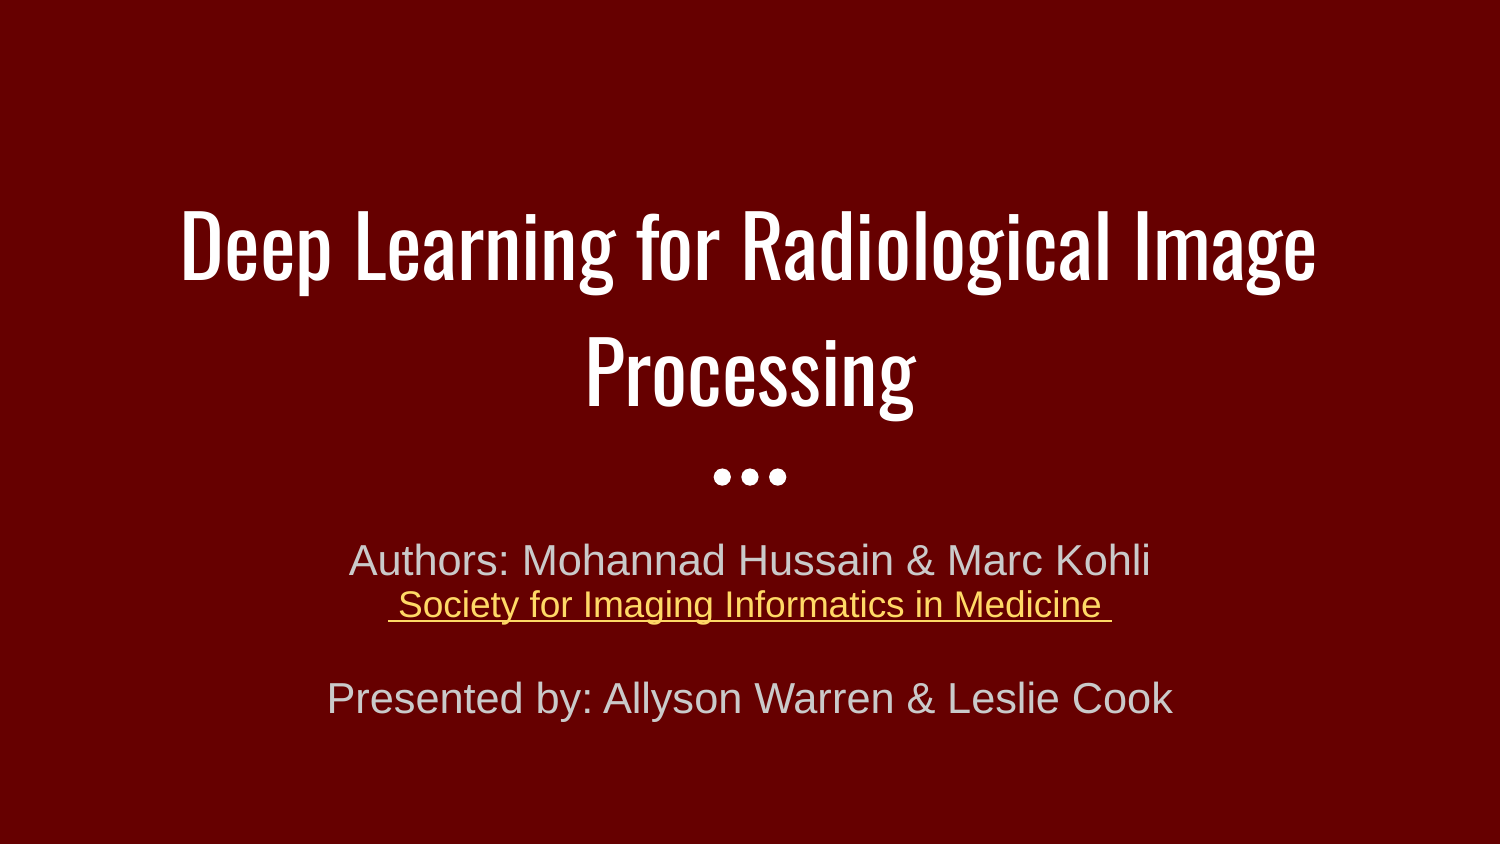

# Deep Learning for Radiological Image Processing
Authors: Mohannad Hussain & Marc Kohli
 Society for Imaging Informatics in Medicine

Presented by: Allyson Warren & Leslie Cook